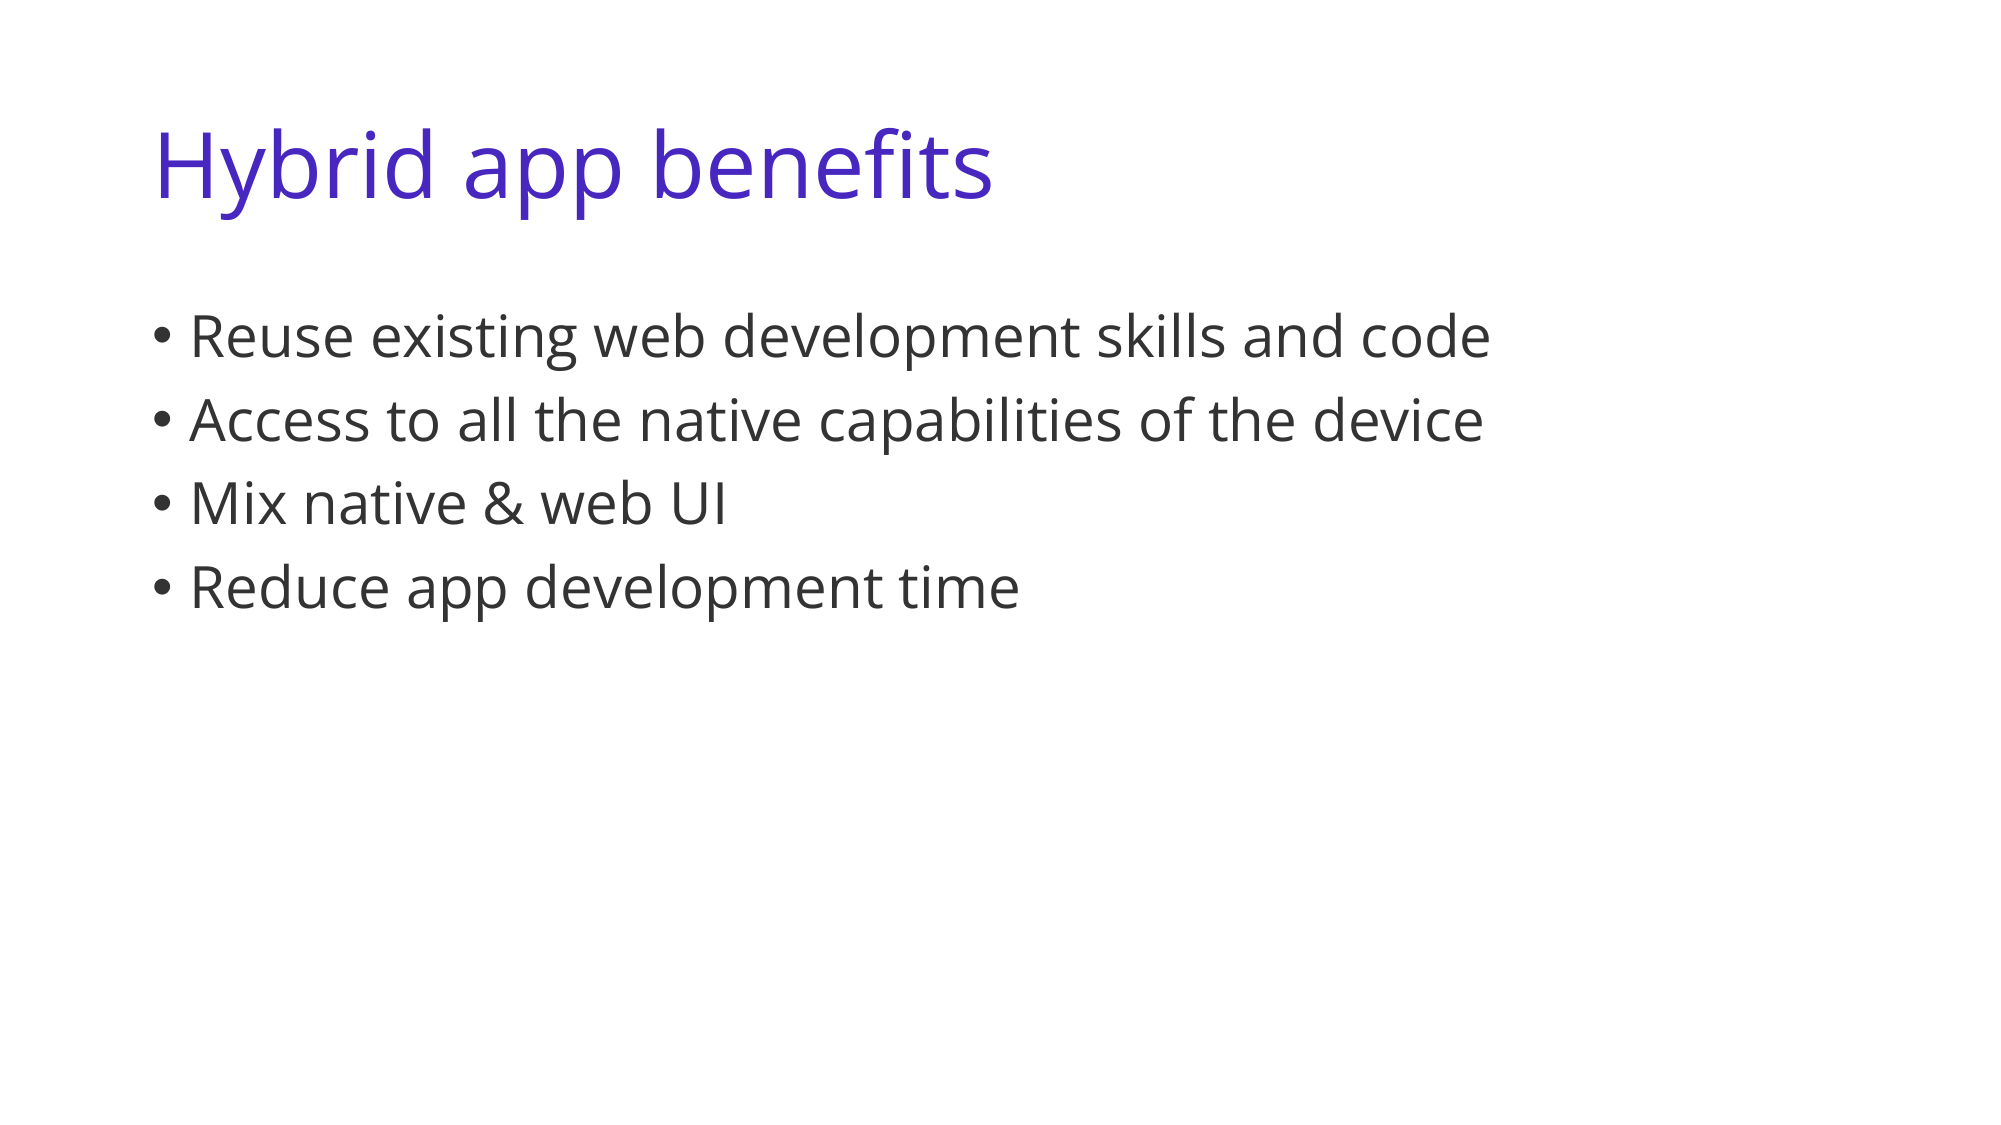

# Hybrid app benefits
Reuse existing web development skills and code
Access to all the native capabilities of the device
Mix native & web UI
Reduce app development time